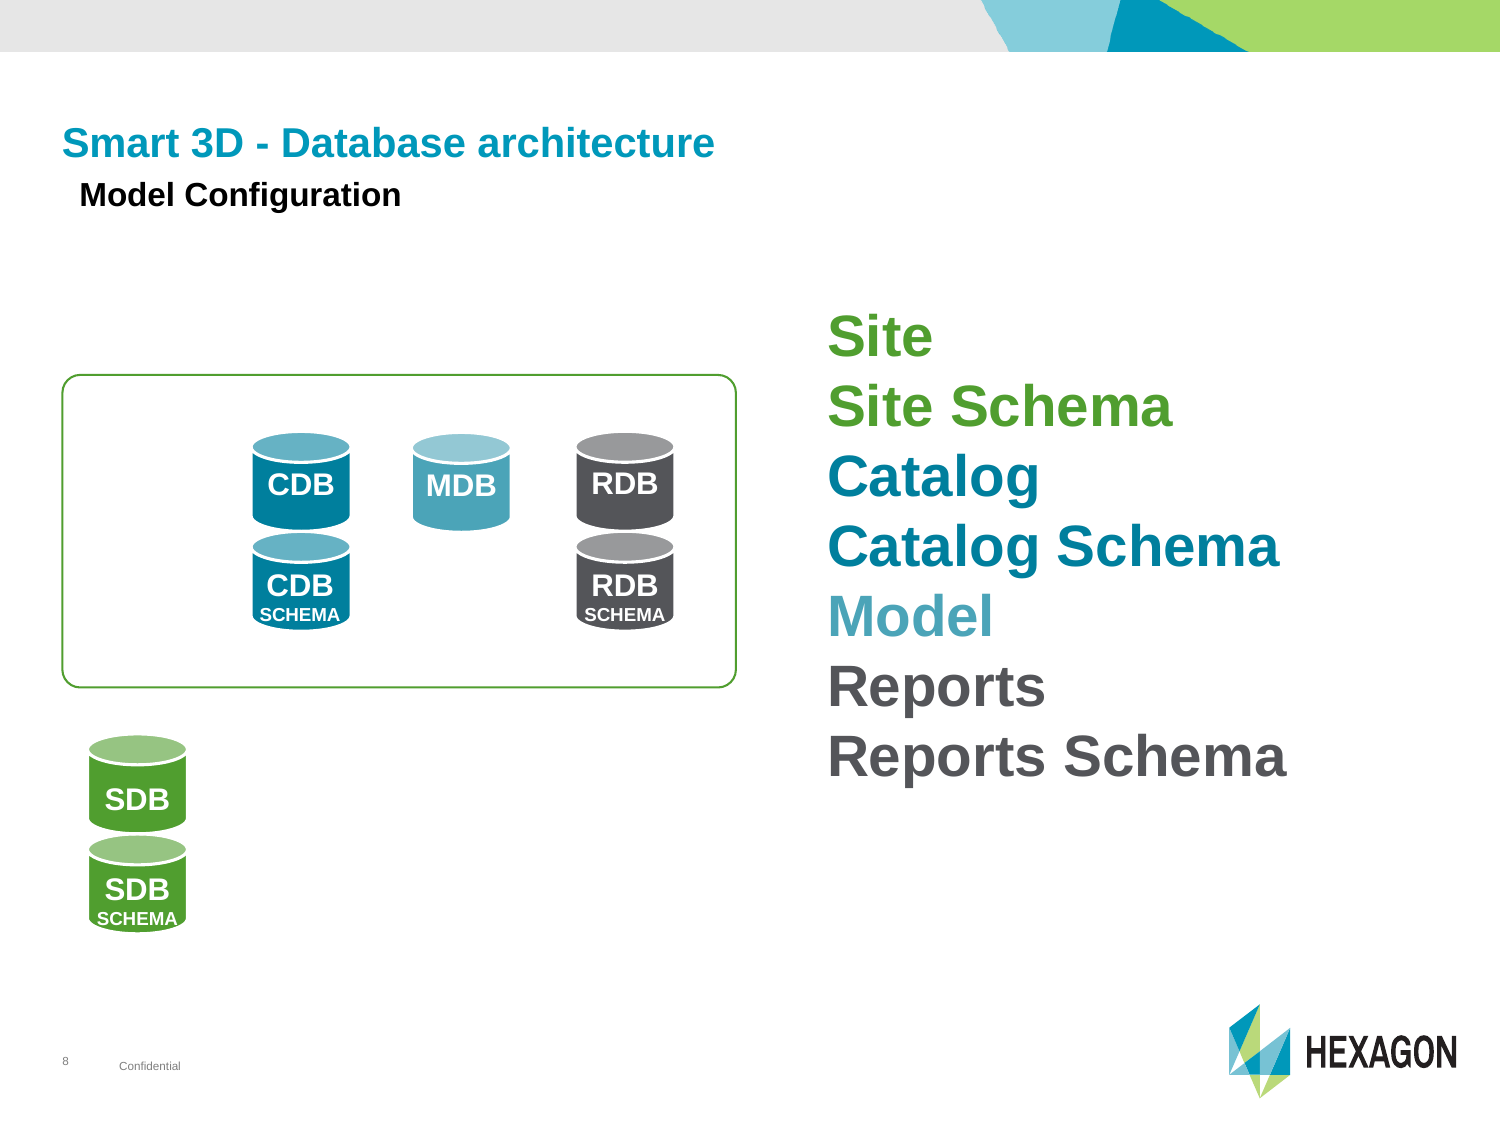

# Smart 3D - Database architecture
Model Configuration

Site
Site Schema
Catalog
Catalog Schema
Model
Reports
Reports Schema

RDB

CDB

MDB

RDB
SCHEMA

CDB
SCHEMA

SDB

SDB
SCHEMA